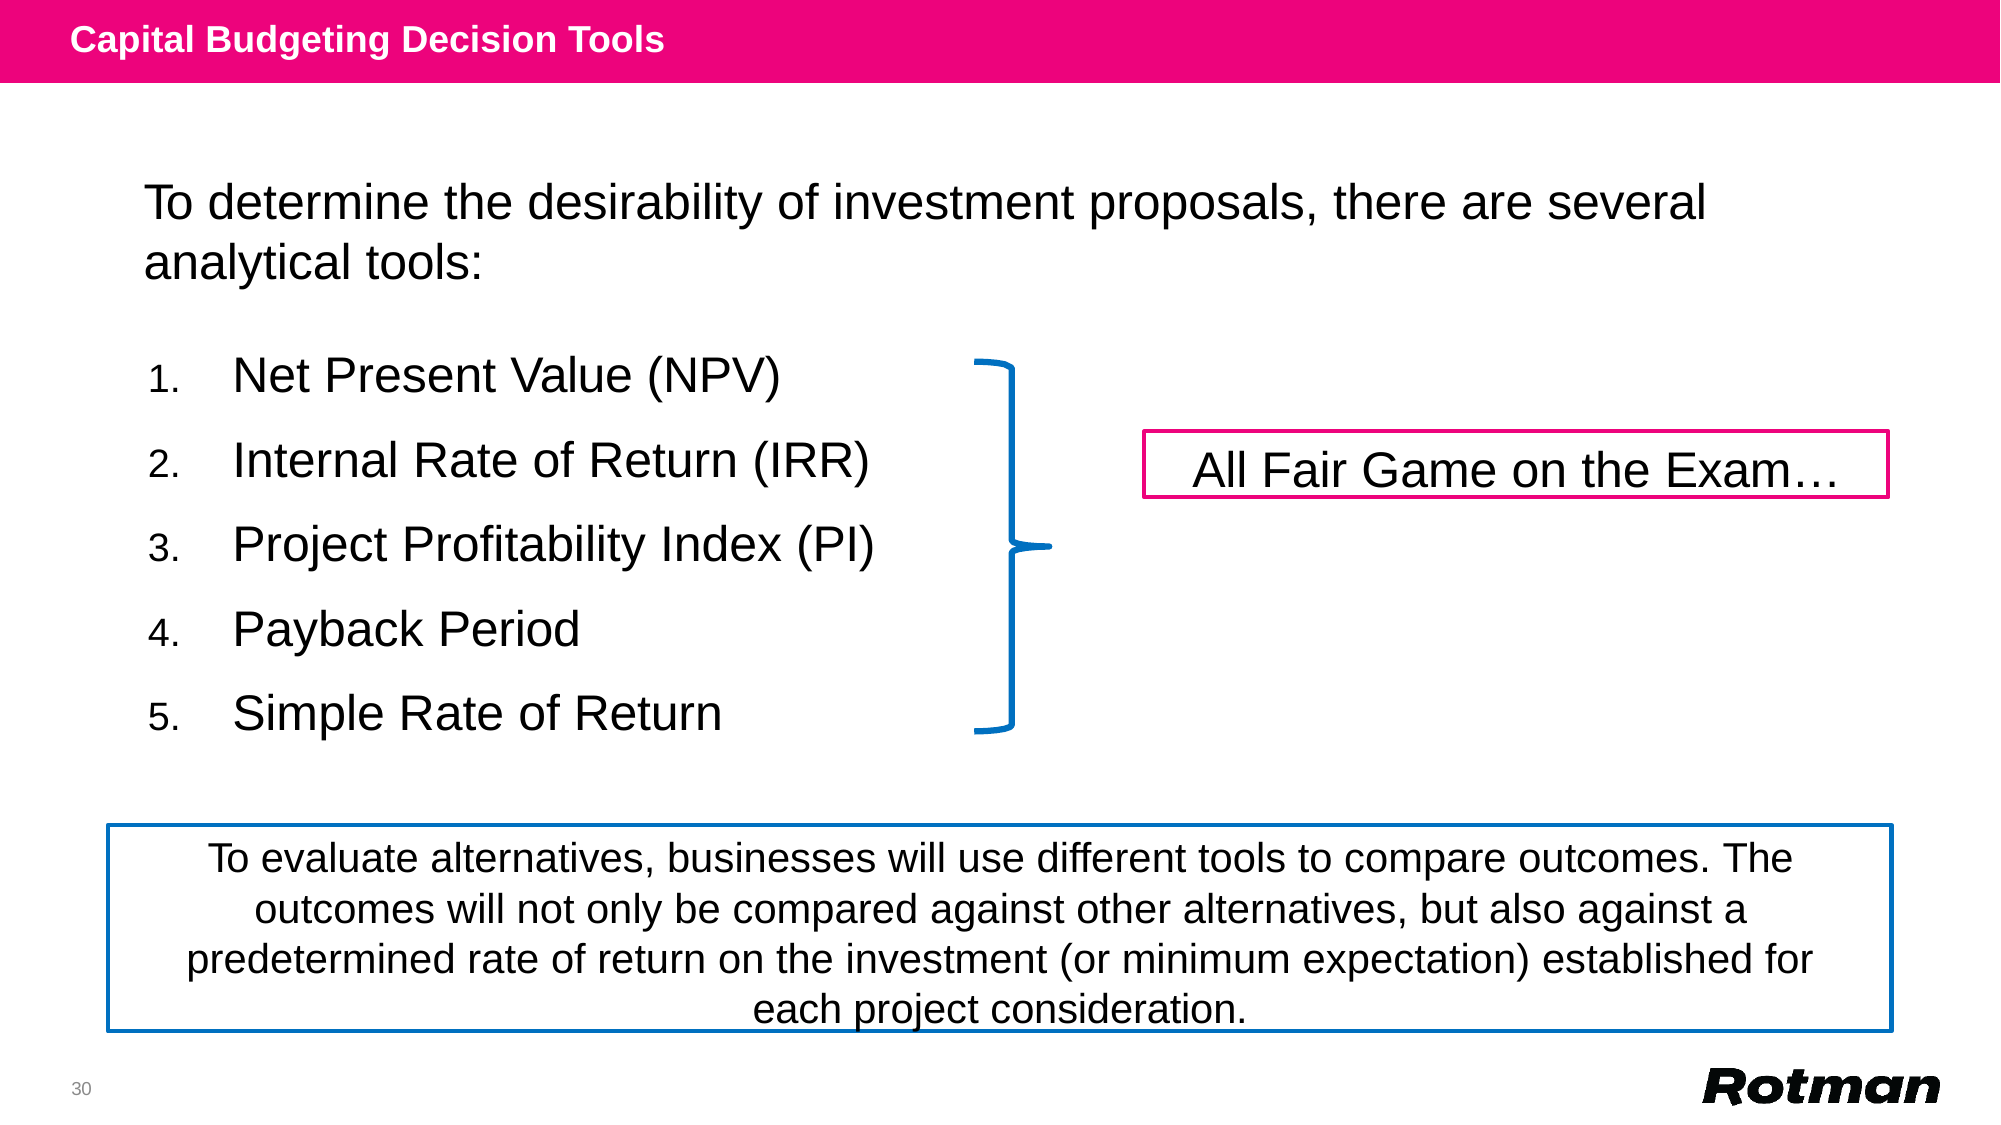

Capital Budgeting Decision Tools
To determine the desirability of investment proposals, there are several analytical tools:
Net Present Value (NPV)
Internal Rate of Return (IRR)
Project Profitability Index (PI)
Payback Period
Simple Rate of Return

All Fair Game on the Exam…
To evaluate alternatives, businesses will use different tools to compare outcomes. The outcomes will not only be compared against other alternatives, but also against a predetermined rate of return on the investment (or minimum expectation) established for each project consideration.
30